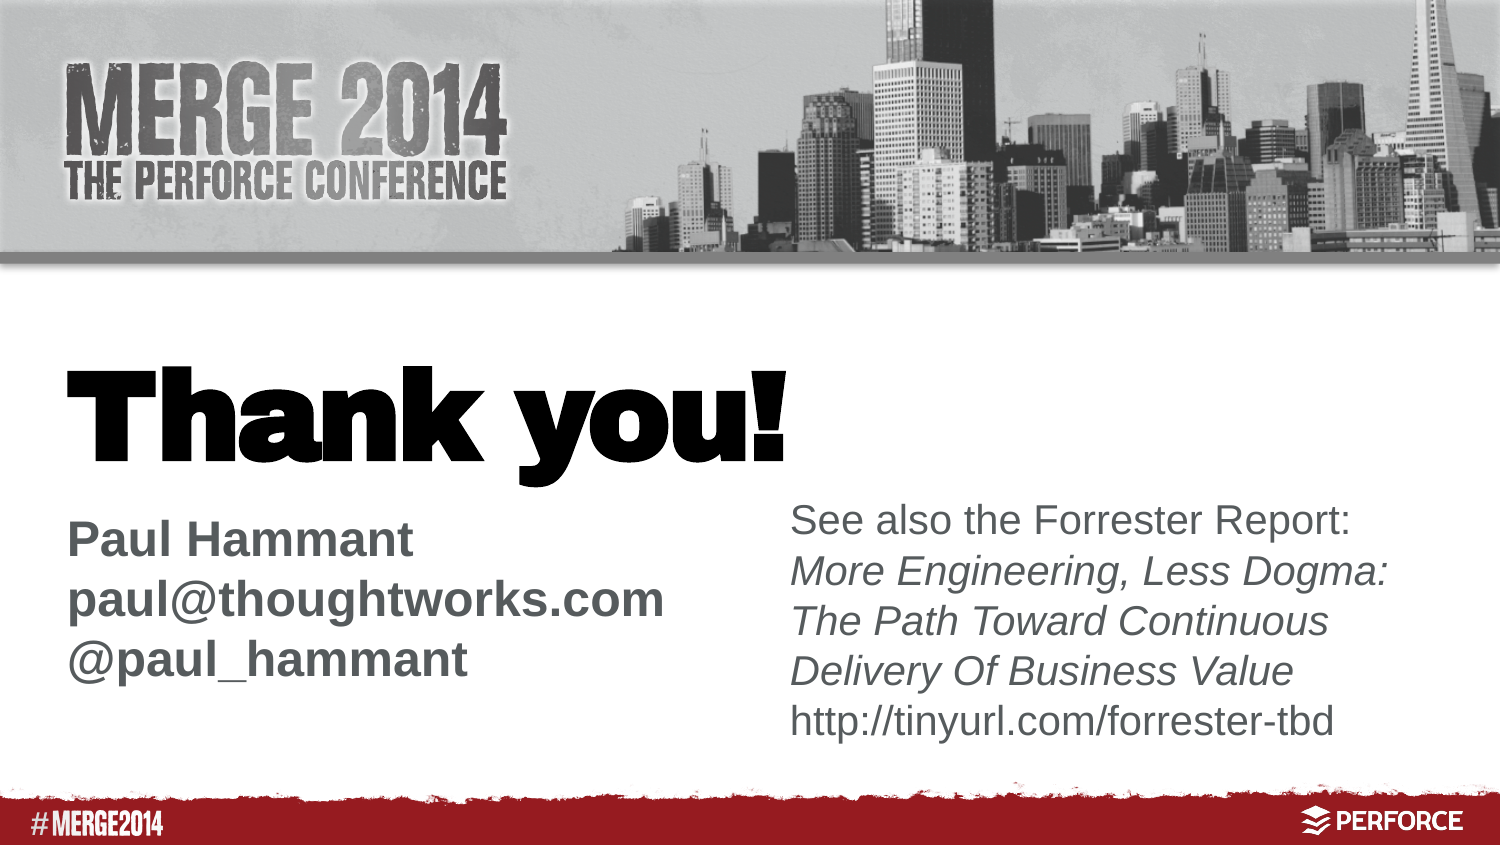

# Thank you!
See also the Forrester Report:
More Engineering, Less Dogma:
The Path Toward Continuous
Delivery Of Business Value
http://tinyurl.com/forrester-tbd

Paul Hammant
paul@thoughtworks.com
@paul_hammant